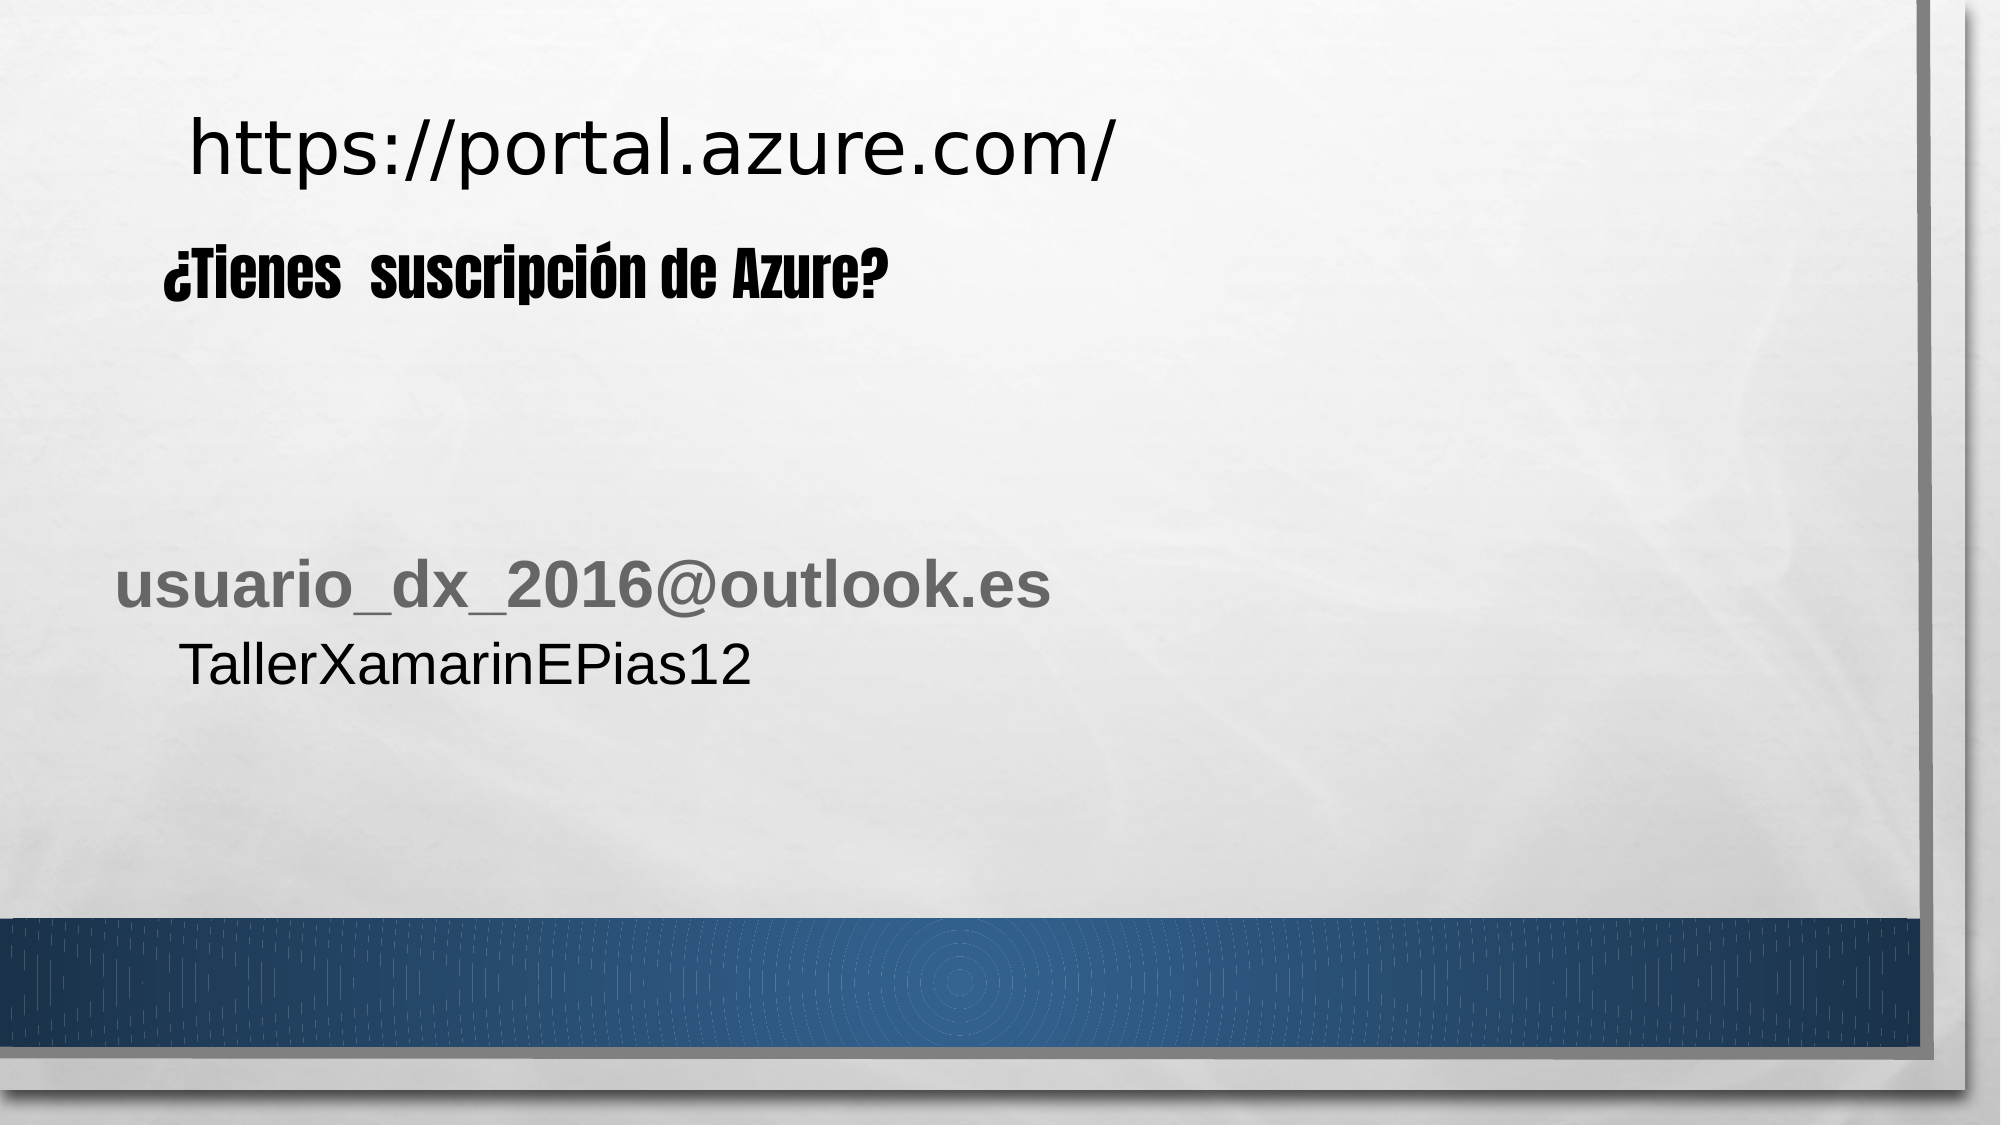

https://portal.azure.com/
¿Tienes  suscripción de Azure?
usuario_dx_2016@outlook.es
TallerXamarinEPias12